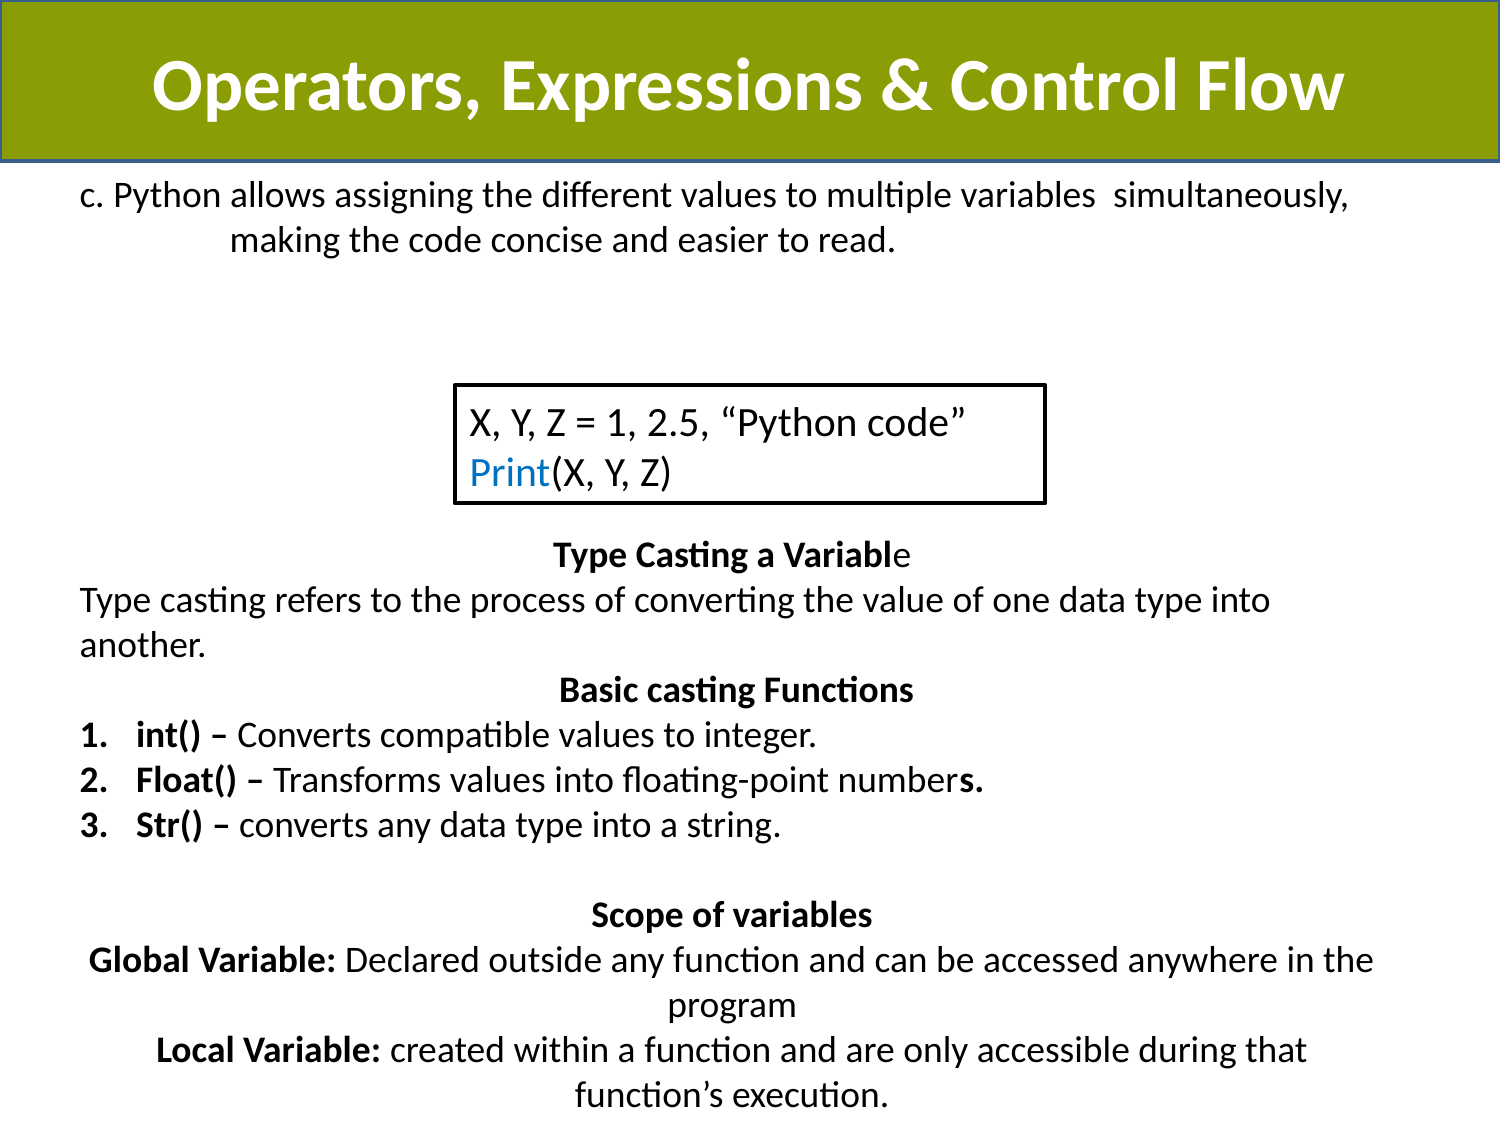

Operators, Expressions & Control Flow
c. Python allows assigning the different values to multiple variables  simultaneously, 	making the code concise and easier to read.

Type Casting a Variable
Type casting refers to the process of converting the value of one data type into another.
 Basic casting Functions
int() – Converts compatible values to integer.
Float() – Transforms values into floating-point numbers.
Str() – converts any data type into a string.

Scope of variables
Global Variable: Declared outside any function and can be accessed anywhere in the program
Local Variable: created within a function and are only accessible during that function’s execution.

# X, Y, Z = 1, 2.5, “Python code”
Print(X, Y, Z)